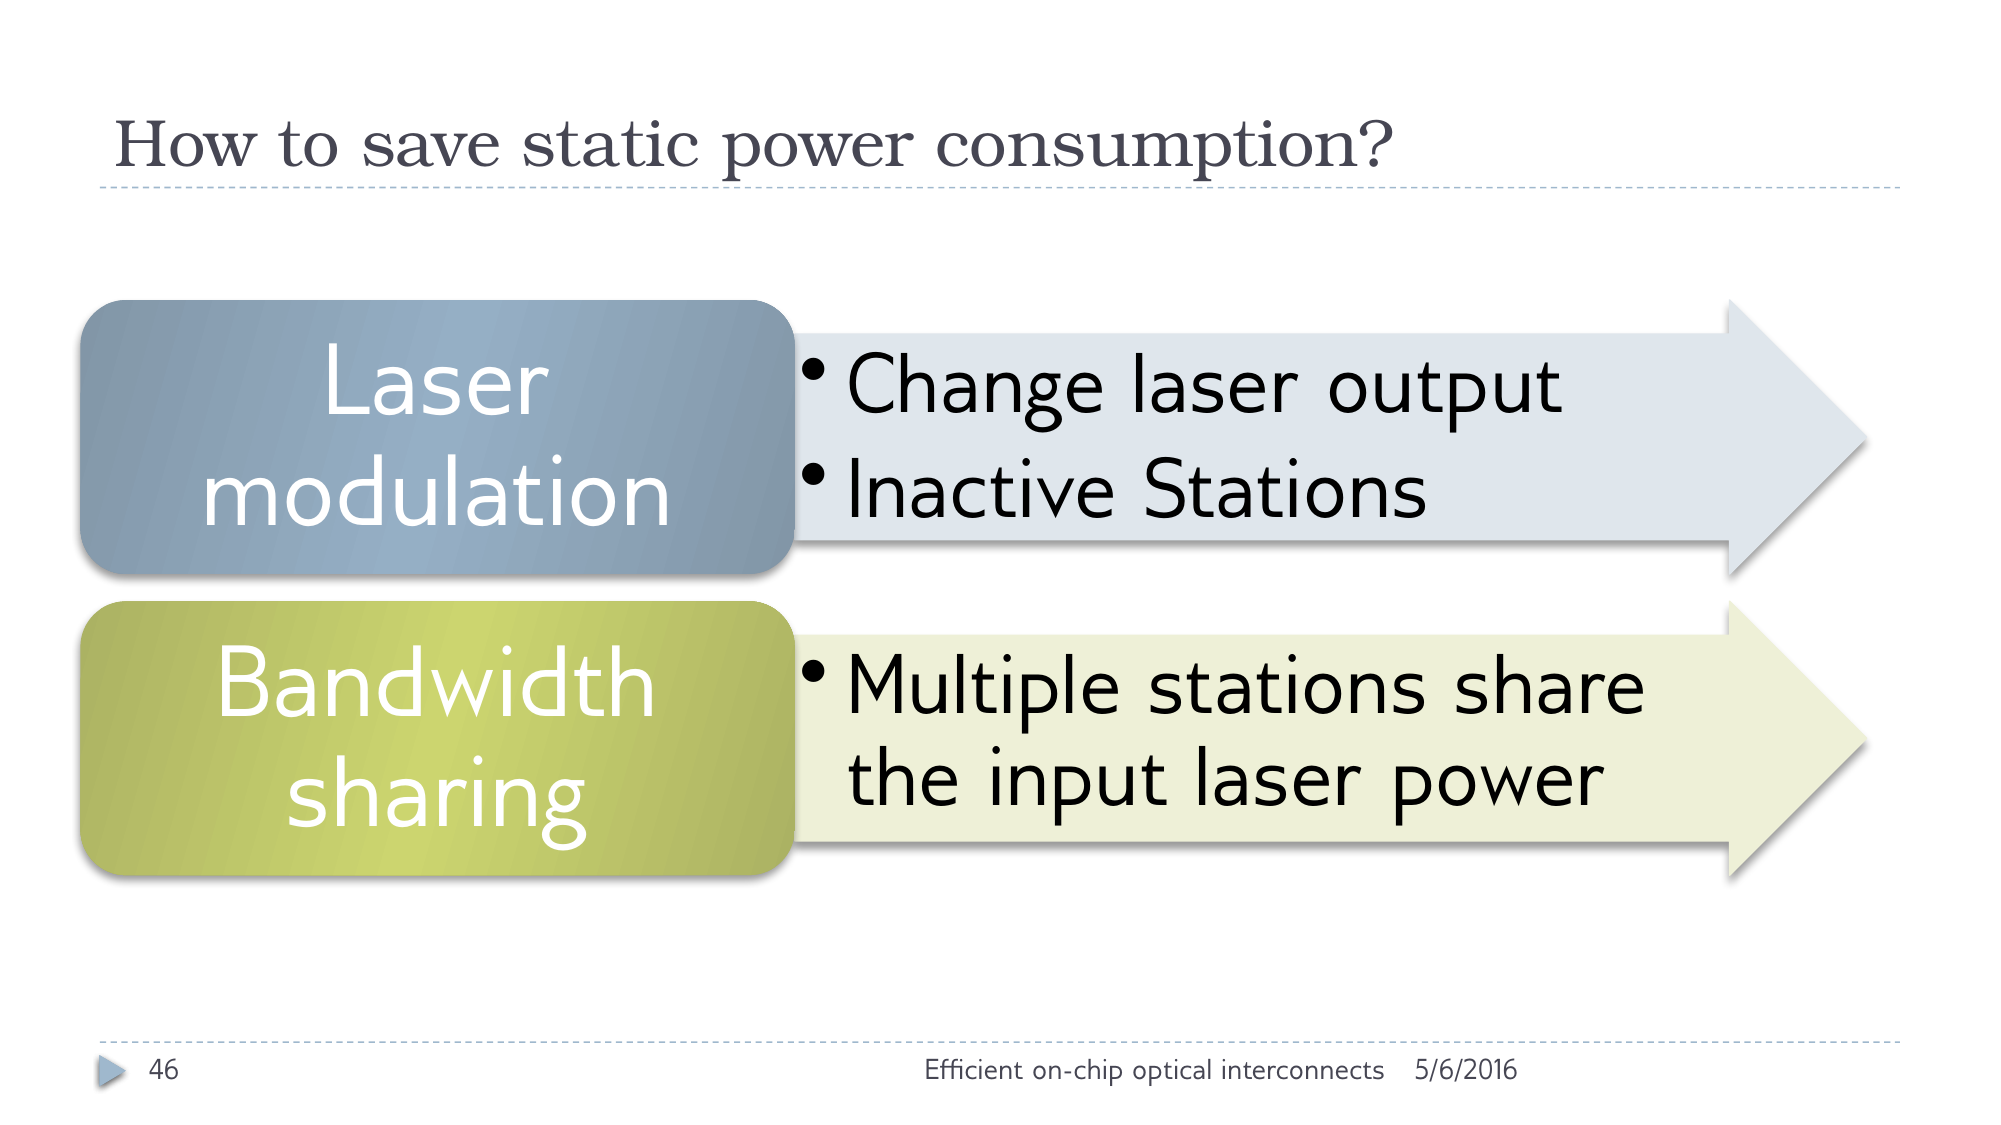

# How to save static power consumption?
Laser modulation
Change laser output
Inactive Stations
Bandwidth sharing
Multiple stations share the input laser power
46
Efficient on-chip optical interconnects
5/6/2016